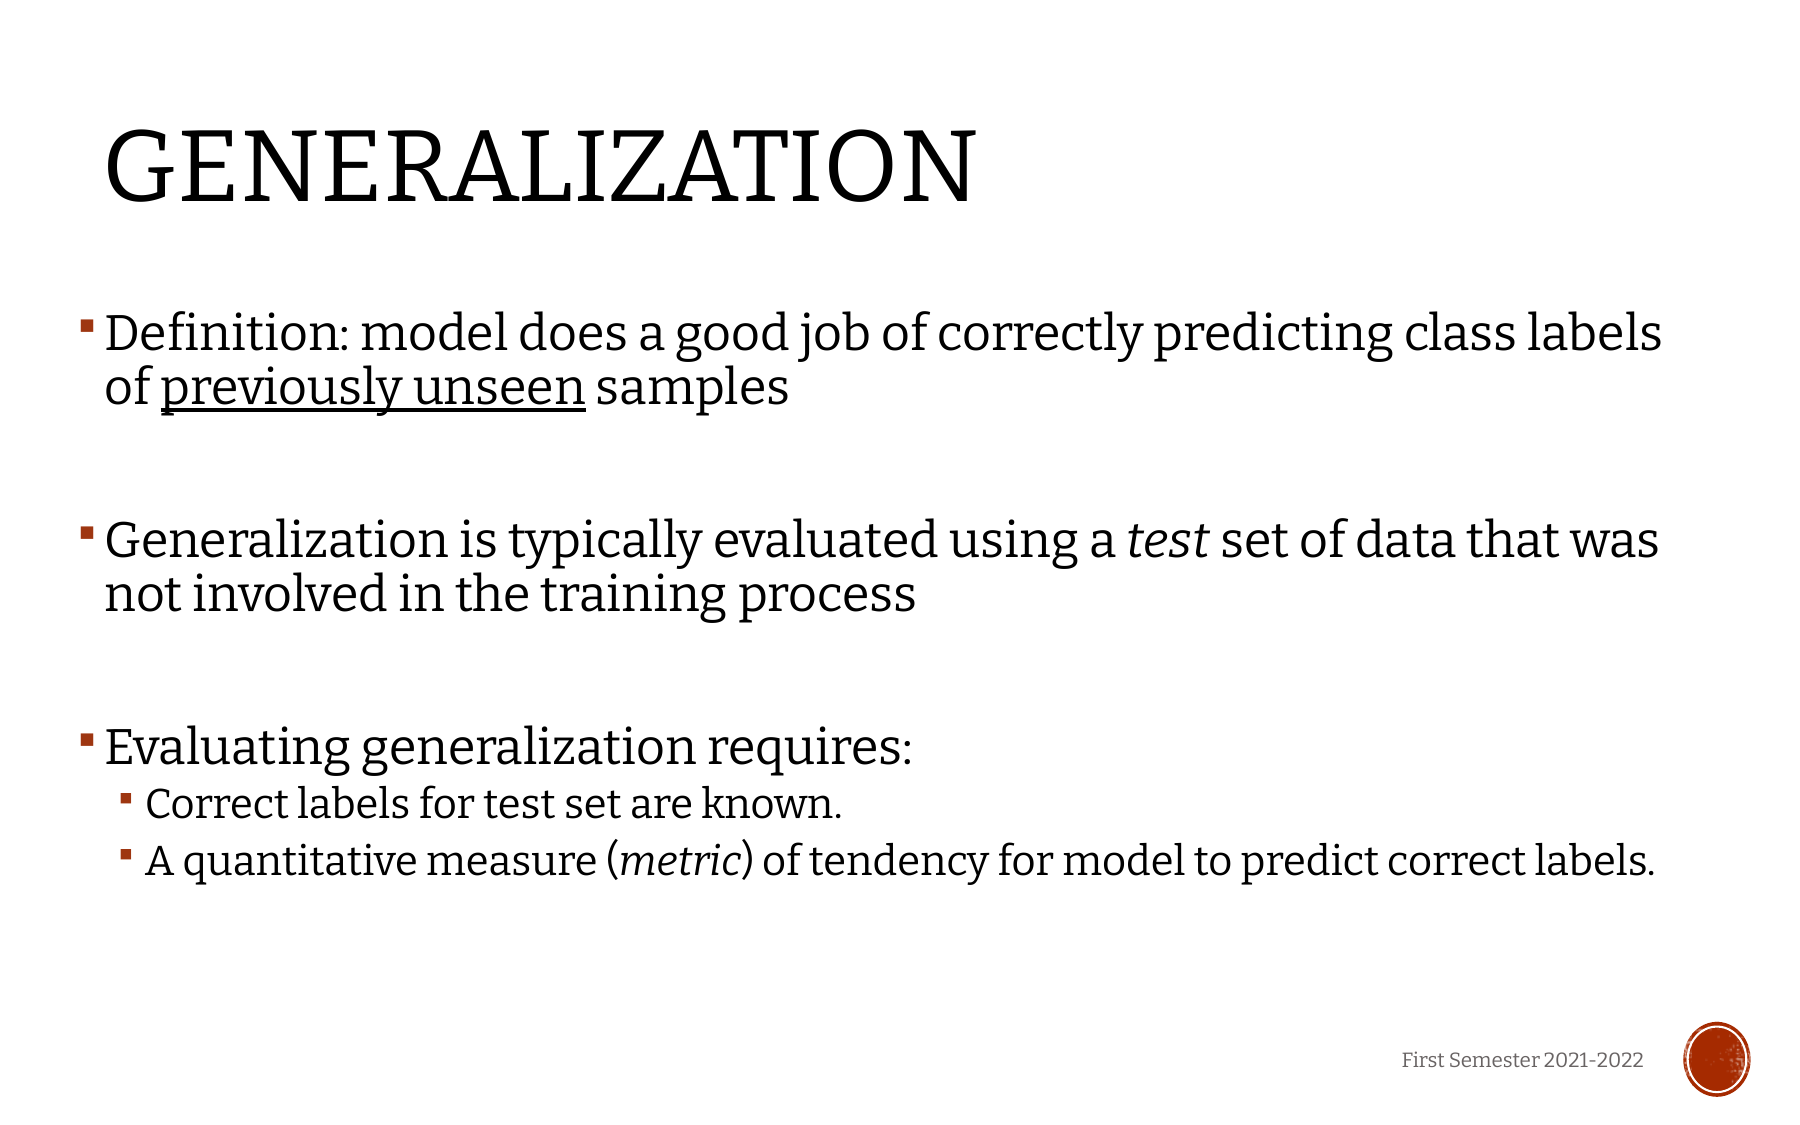

# Generalization
Definition: model does a good job of correctly predicting class labels of previously unseen samples

Generalization is typically evaluated using a test set of data that was not involved in the training process

Evaluating generalization requires:
Correct labels for test set are known.
A quantitative measure (metric) of tendency for model to predict correct labels.

First Semester 2021-2022